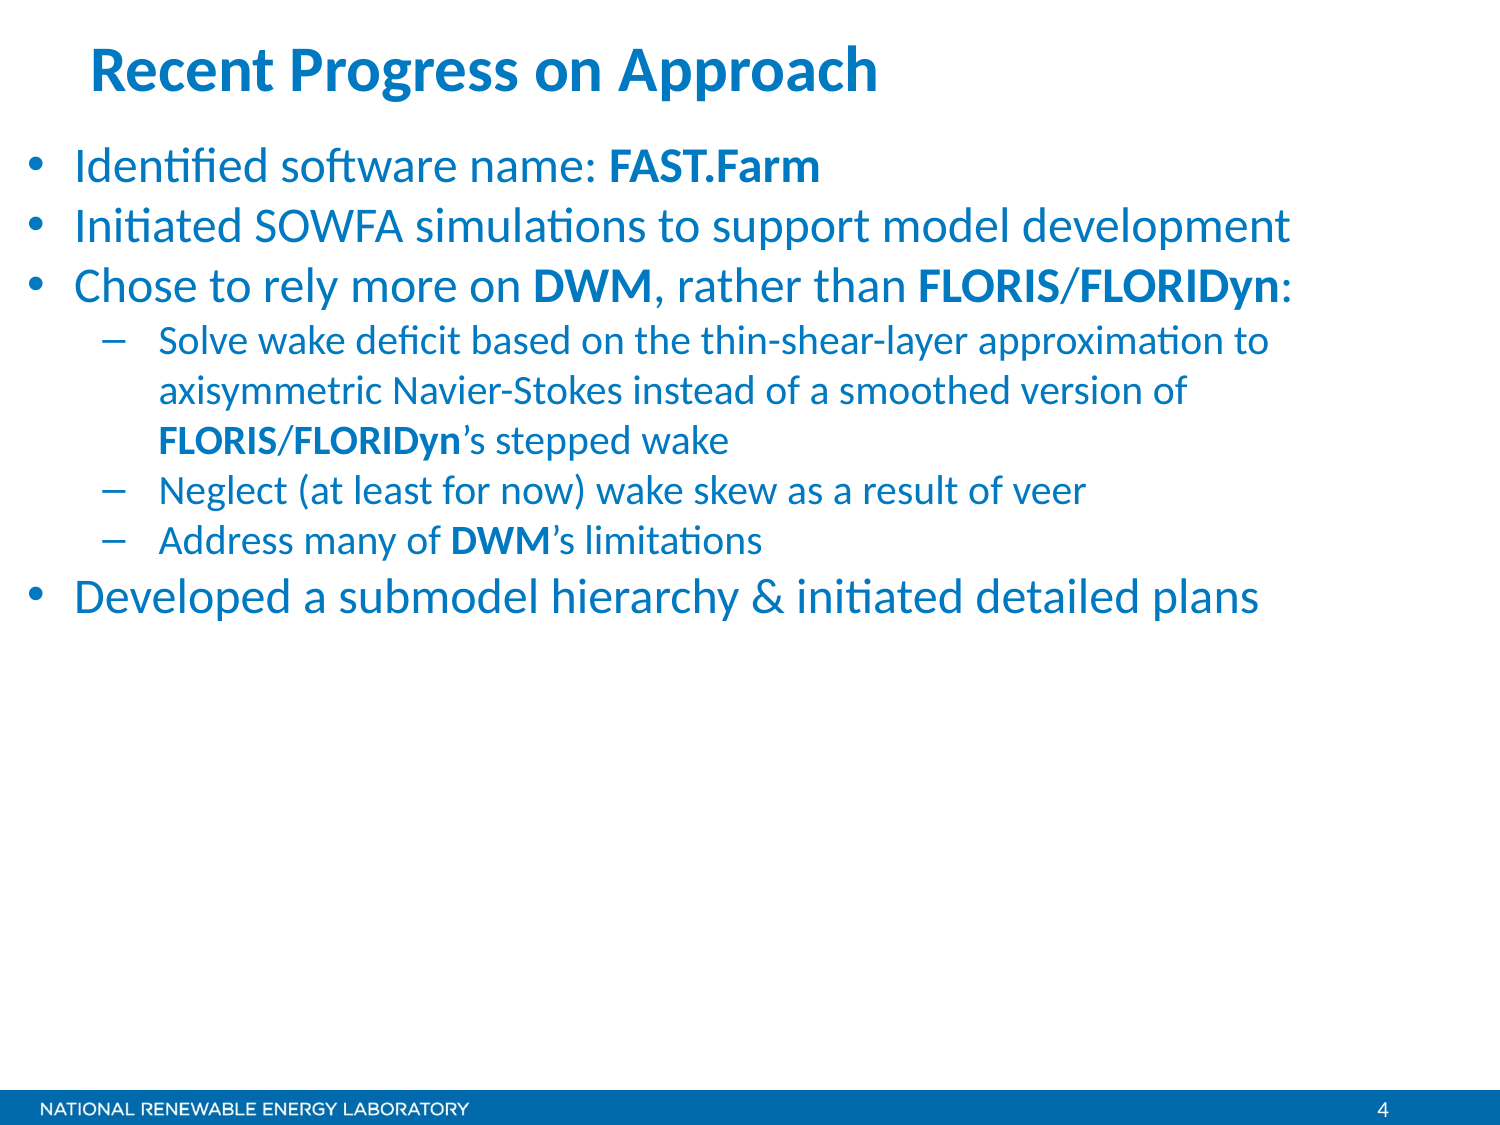

# Recent Progress on Approach
Identified software name: FAST.Farm
Initiated SOWFA simulations to support model development
Chose to rely more on DWM, rather than FLORIS/FLORIDyn:
Solve wake deficit based on the thin-shear-layer approximation to axisymmetric Navier-Stokes instead of a smoothed version of FLORIS/FLORIDyn’s stepped wake
Neglect (at least for now) wake skew as a result of veer
Address many of DWM’s limitations
Developed a submodel hierarchy & initiated detailed plans